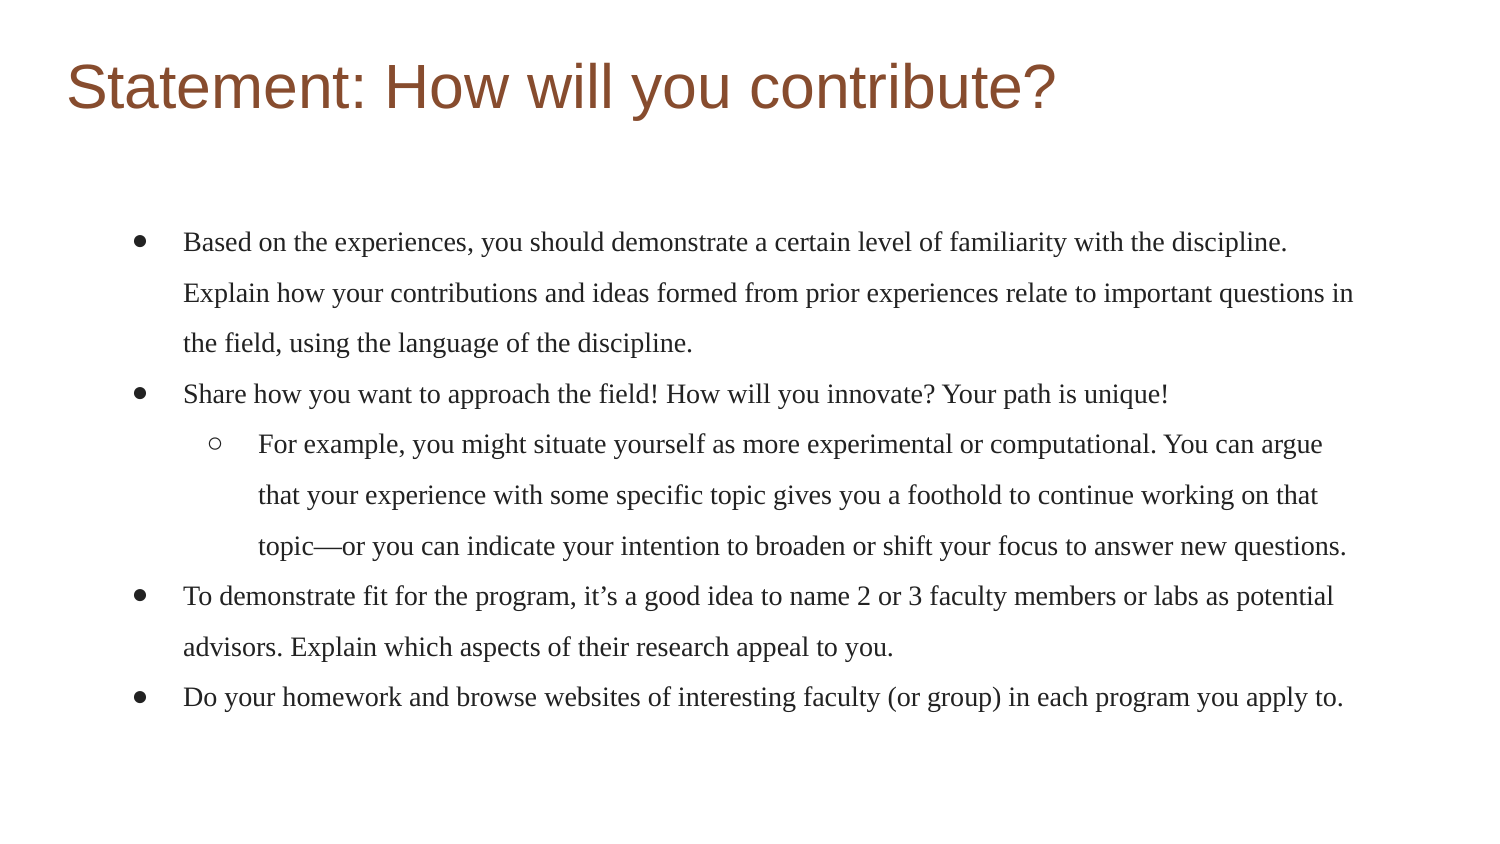

# Statement: How will you contribute?
Based on the experiences, you should demonstrate a certain level of familiarity with the discipline. Explain how your contributions and ideas formed from prior experiences relate to important questions in the field, using the language of the discipline.
Share how you want to approach the field! How will you innovate? Your path is unique!
For example, you might situate yourself as more experimental or computational. You can argue that your experience with some specific topic gives you a foothold to continue working on that topic—or you can indicate your intention to broaden or shift your focus to answer new questions.
To demonstrate fit for the program, it’s a good idea to name 2 or 3 faculty members or labs as potential advisors. Explain which aspects of their research appeal to you.
Do your homework and browse websites of interesting faculty (or group) in each program you apply to.